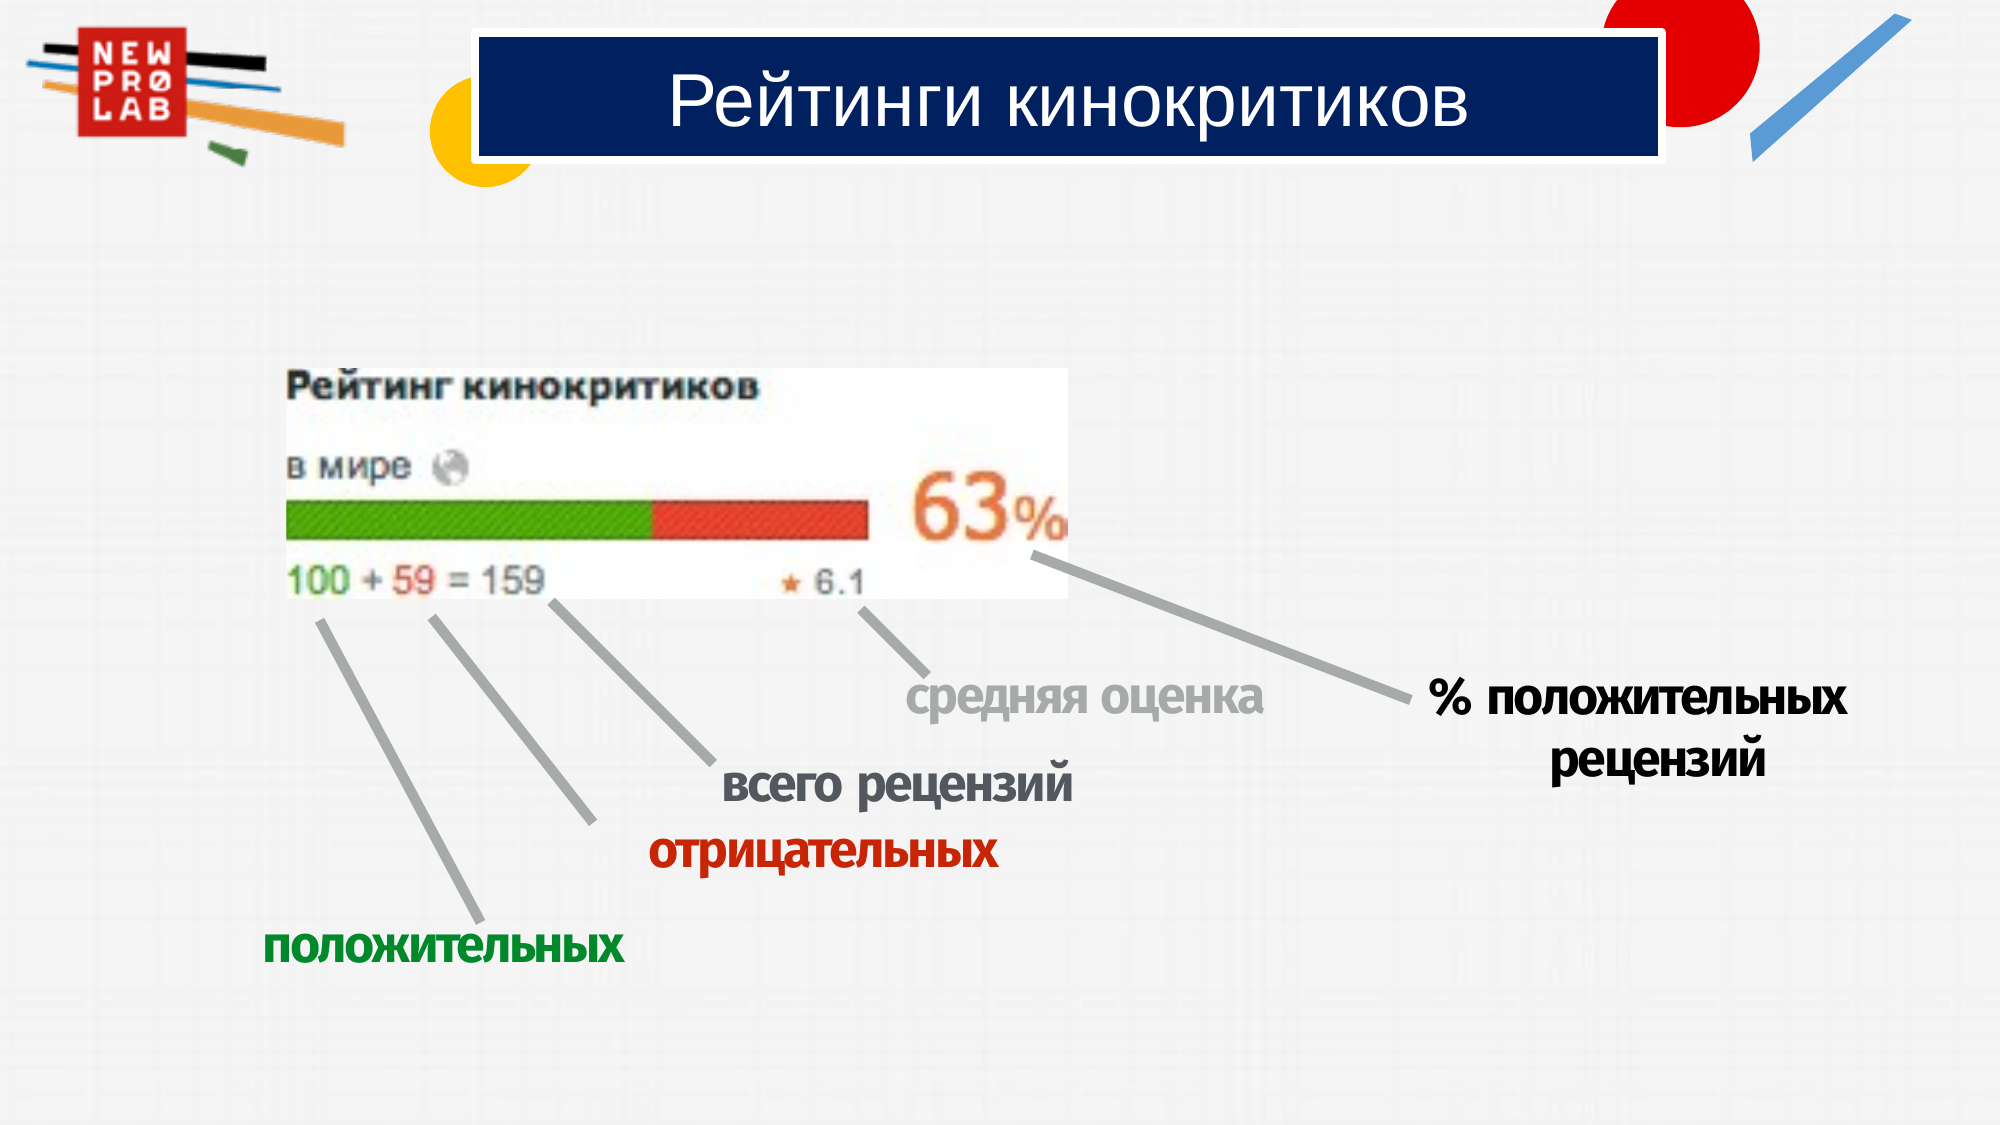

# Рейтинги кинокритиков

средняя оценка  всего рецензий
отрицательных
% положительных  рецензий
положительных